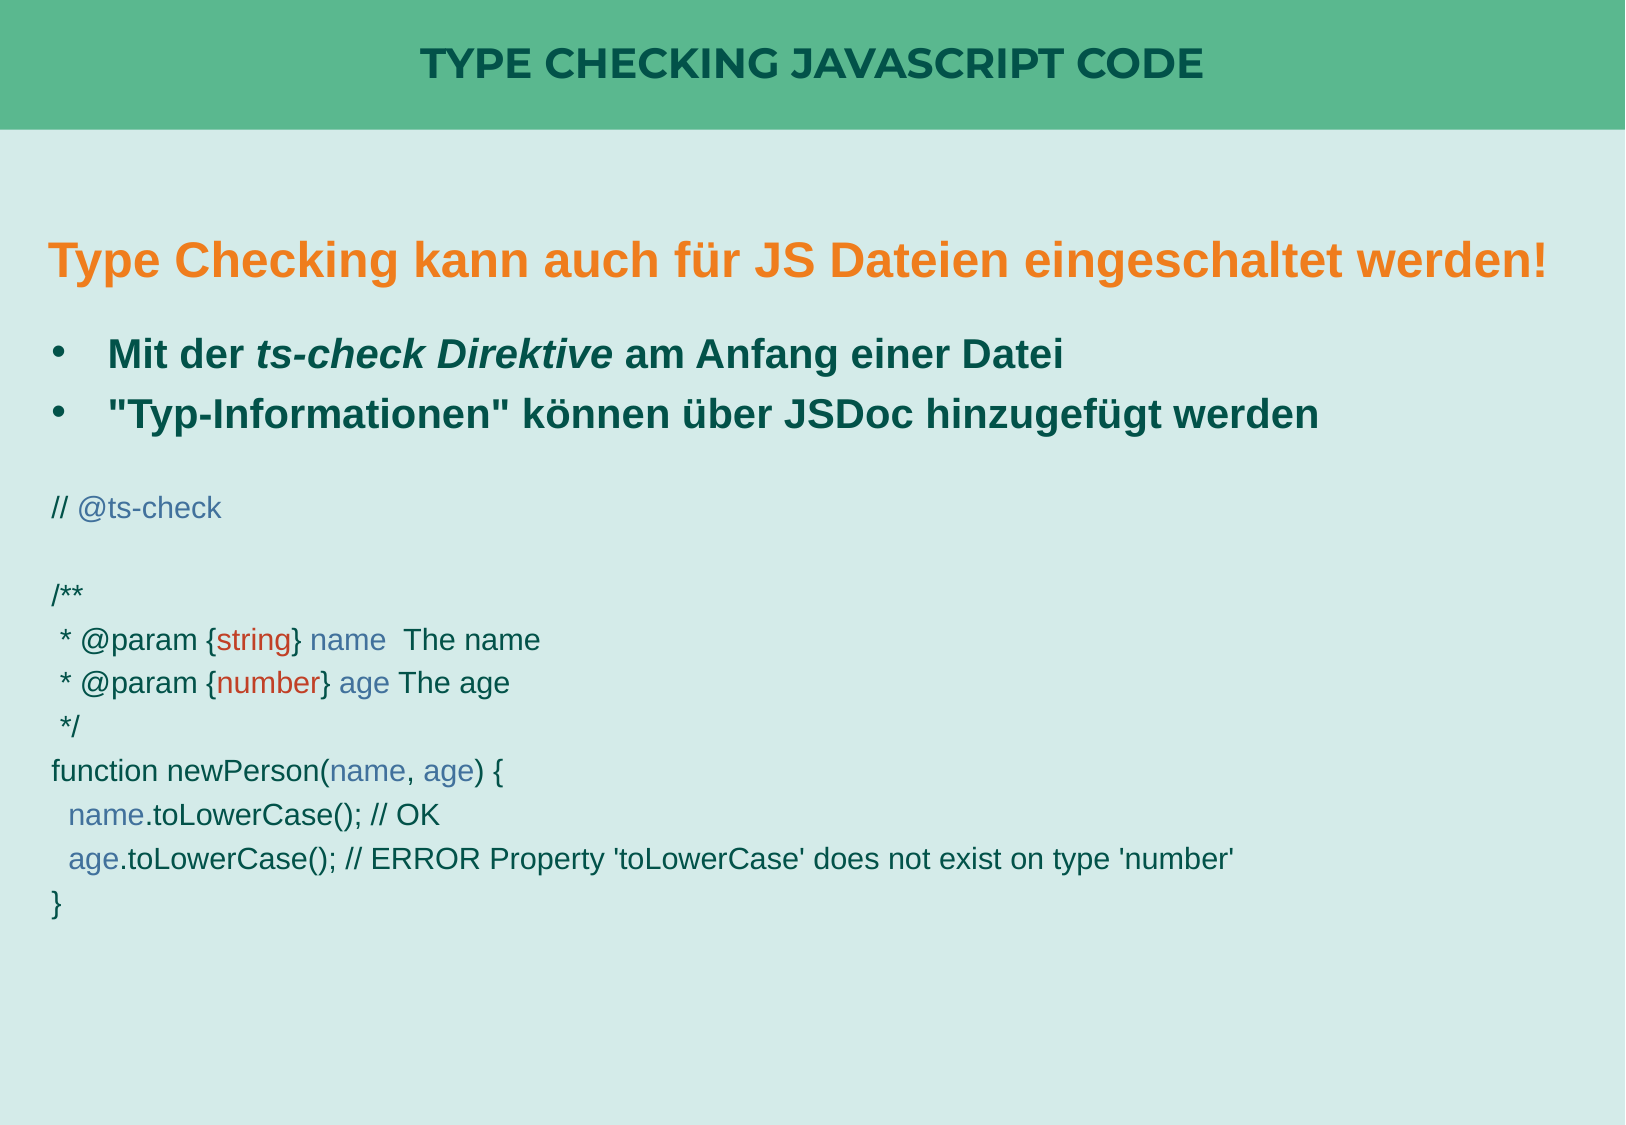

# Type Checking JavaScript Code
Type Checking kann auch für JS Dateien eingeschaltet werden!
Mit der ts-check Direktive am Anfang einer Datei
"Typ-Informationen" können über JSDoc hinzugefügt werden

// @ts-check

/**
 * @param {string} name  The name
 * @param {number} age The age
 */
function newPerson(name, age) {
  name.toLowerCase(); // OK
  age.toLowerCase(); // ERROR Property 'toLowerCase' does not exist on type 'number'
}